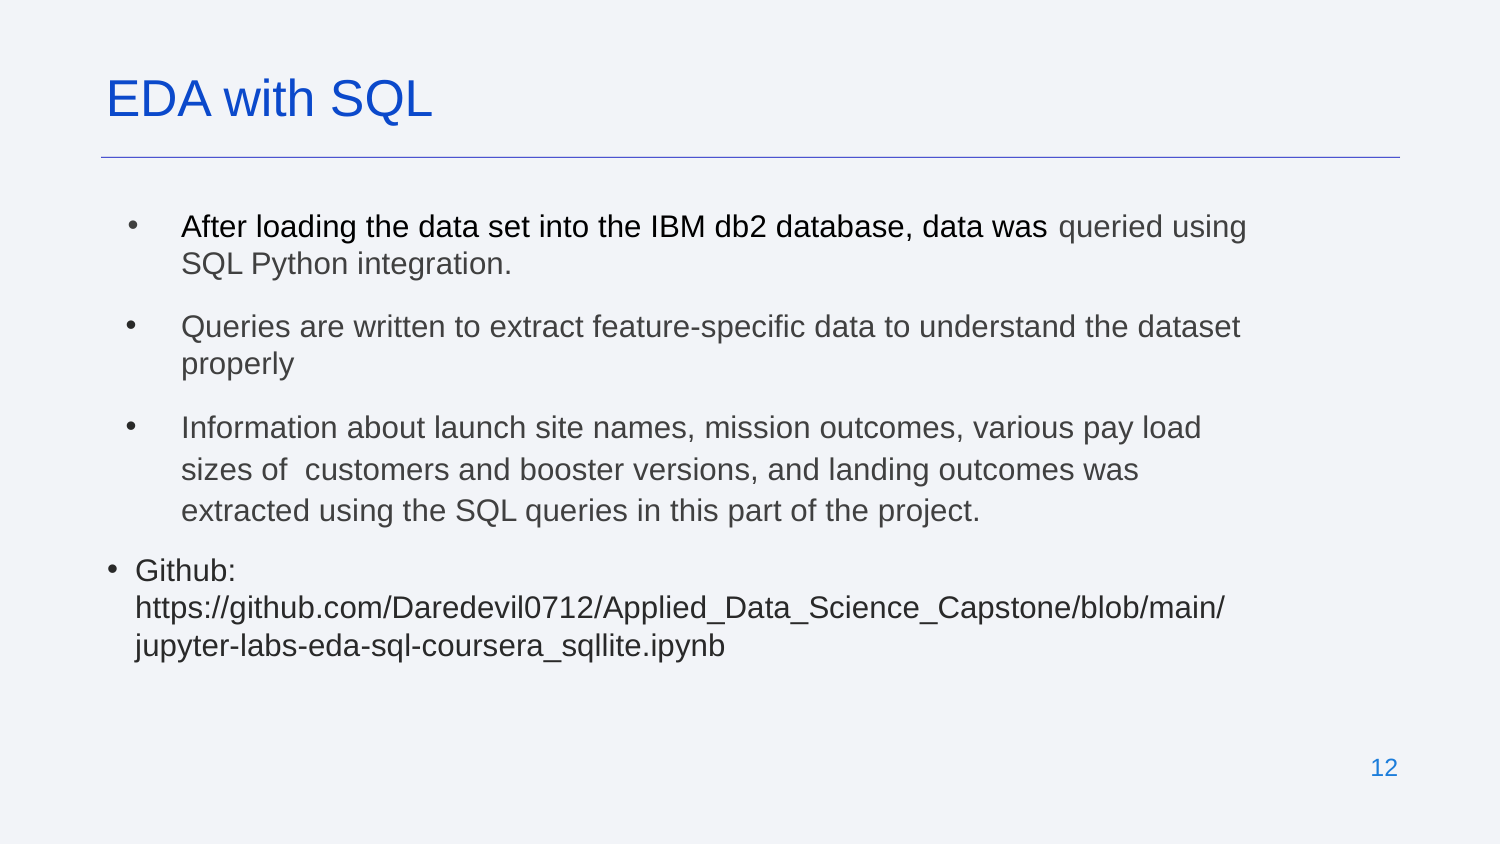

EDA with SQL
After loading the data set into the IBM db2 database, data was queried using SQL Python integration.
Queries are written to extract feature-specific data to understand the dataset properly
Information about launch site names, mission outcomes, various pay load sizes of  customers and booster versions, and landing outcomes was extracted using the SQL queries in this part of the project.
Github: https://github.com/Daredevil0712/Applied_Data_Science_Capstone/blob/main/jupyter-labs-eda-sql-coursera_sqllite.ipynb

12